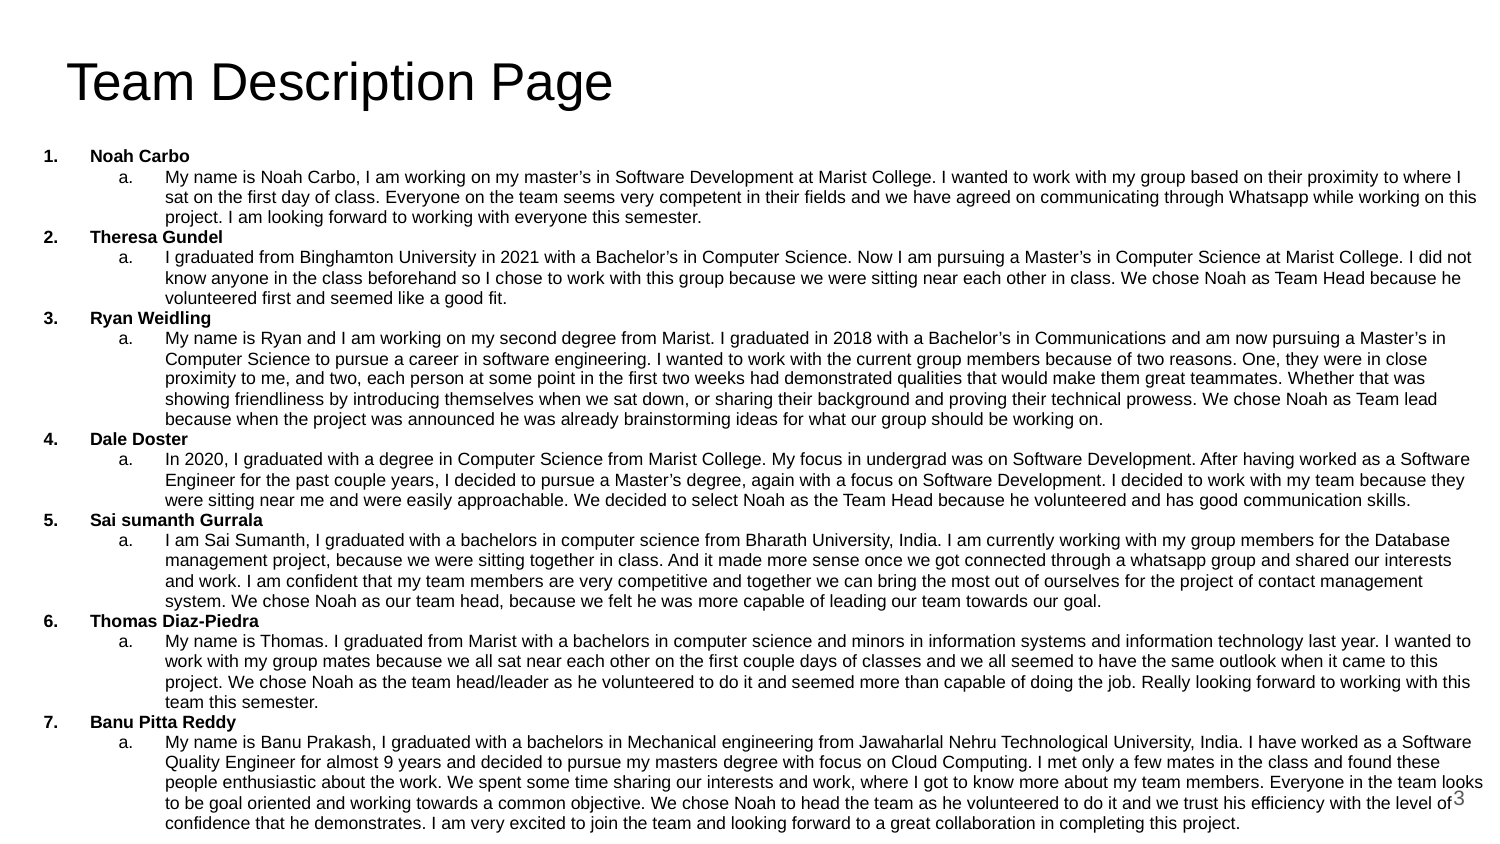

# Team Description Page

Noah Carbo
My name is Noah Carbo, I am working on my master’s in Software Development at Marist College. I wanted to work with my group based on their proximity to where I sat on the first day of class. Everyone on the team seems very competent in their fields and we have agreed on communicating through Whatsapp while working on this project. I am looking forward to working with everyone this semester.
Theresa Gundel
I graduated from Binghamton University in 2021 with a Bachelor’s in Computer Science. Now I am pursuing a Master’s in Computer Science at Marist College. I did not know anyone in the class beforehand so I chose to work with this group because we were sitting near each other in class. We chose Noah as Team Head because he volunteered first and seemed like a good fit.
Ryan Weidling
My name is Ryan and I am working on my second degree from Marist. I graduated in 2018 with a Bachelor’s in Communications and am now pursuing a Master’s in Computer Science to pursue a career in software engineering. I wanted to work with the current group members because of two reasons. One, they were in close proximity to me, and two, each person at some point in the first two weeks had demonstrated qualities that would make them great teammates. Whether that was showing friendliness by introducing themselves when we sat down, or sharing their background and proving their technical prowess. We chose Noah as Team lead because when the project was announced he was already brainstorming ideas for what our group should be working on.
Dale Doster
In 2020, I graduated with a degree in Computer Science from Marist College. My focus in undergrad was on Software Development. After having worked as a Software Engineer for the past couple years, I decided to pursue a Master’s degree, again with a focus on Software Development. I decided to work with my team because they were sitting near me and were easily approachable. We decided to select Noah as the Team Head because he volunteered and has good communication skills.
Sai sumanth Gurrala
I am Sai Sumanth, I graduated with a bachelors in computer science from Bharath University, India. I am currently working with my group members for the Database management project, because we were sitting together in class. And it made more sense once we got connected through a whatsapp group and shared our interests and work. I am confident that my team members are very competitive and together we can bring the most out of ourselves for the project of contact management system. We chose Noah as our team head, because we felt he was more capable of leading our team towards our goal.
Thomas Diaz-Piedra
My name is Thomas. I graduated from Marist with a bachelors in computer science and minors in information systems and information technology last year. I wanted to work with my group mates because we all sat near each other on the first couple days of classes and we all seemed to have the same outlook when it came to this project. We chose Noah as the team head/leader as he volunteered to do it and seemed more than capable of doing the job. Really looking forward to working with this team this semester.
Banu Pitta Reddy
My name is Banu Prakash, I graduated with a bachelors in Mechanical engineering from Jawaharlal Nehru Technological University, India. I have worked as a Software Quality Engineer for almost 9 years and decided to pursue my masters degree with focus on Cloud Computing. I met only a few mates in the class and found these people enthusiastic about the work. We spent some time sharing our interests and work, where I got to know more about my team members. Everyone in the team looks to be goal oriented and working towards a common objective. We chose Noah to head the team as he volunteered to do it and we trust his efficiency with the level of confidence that he demonstrates. I am very excited to join the team and looking forward to a great collaboration in completing this project.
3